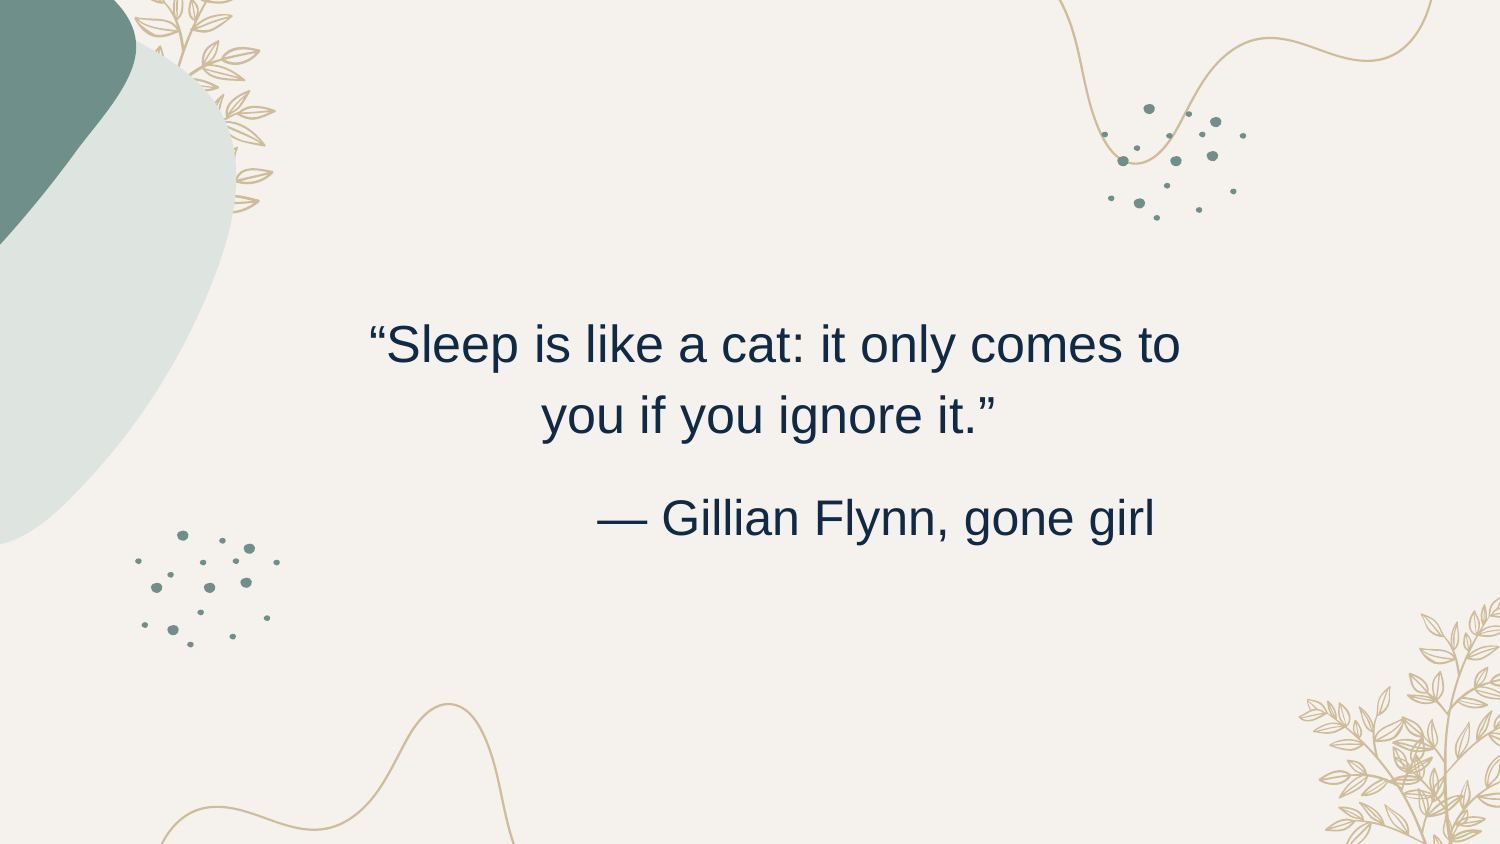

“Sleep is like a cat: it only comes to you if you ignore it.”
# — Gillian Flynn, gone girl